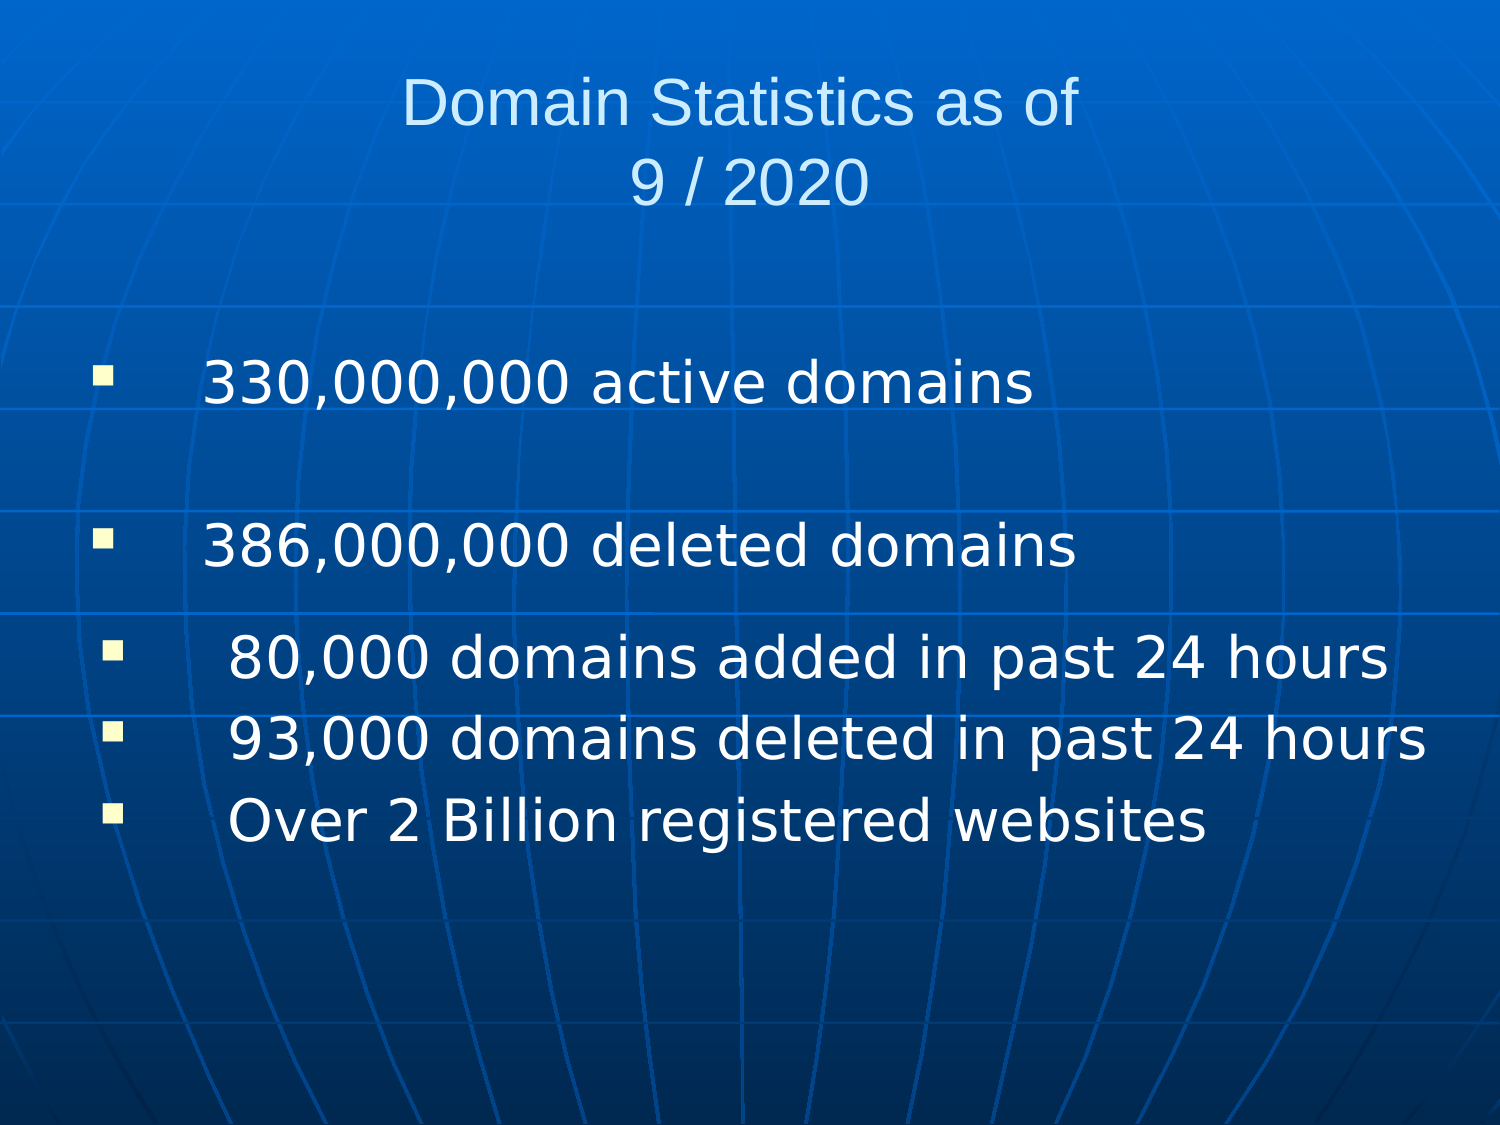

# Domain Statistics as of 9 / 2020
   330,000,000 active domains

   386,000,000 deleted domains

     80,000 domains added in past 24 hours
     93,000 domains deleted in past 24 hours
     Over 2 Billion registered websites